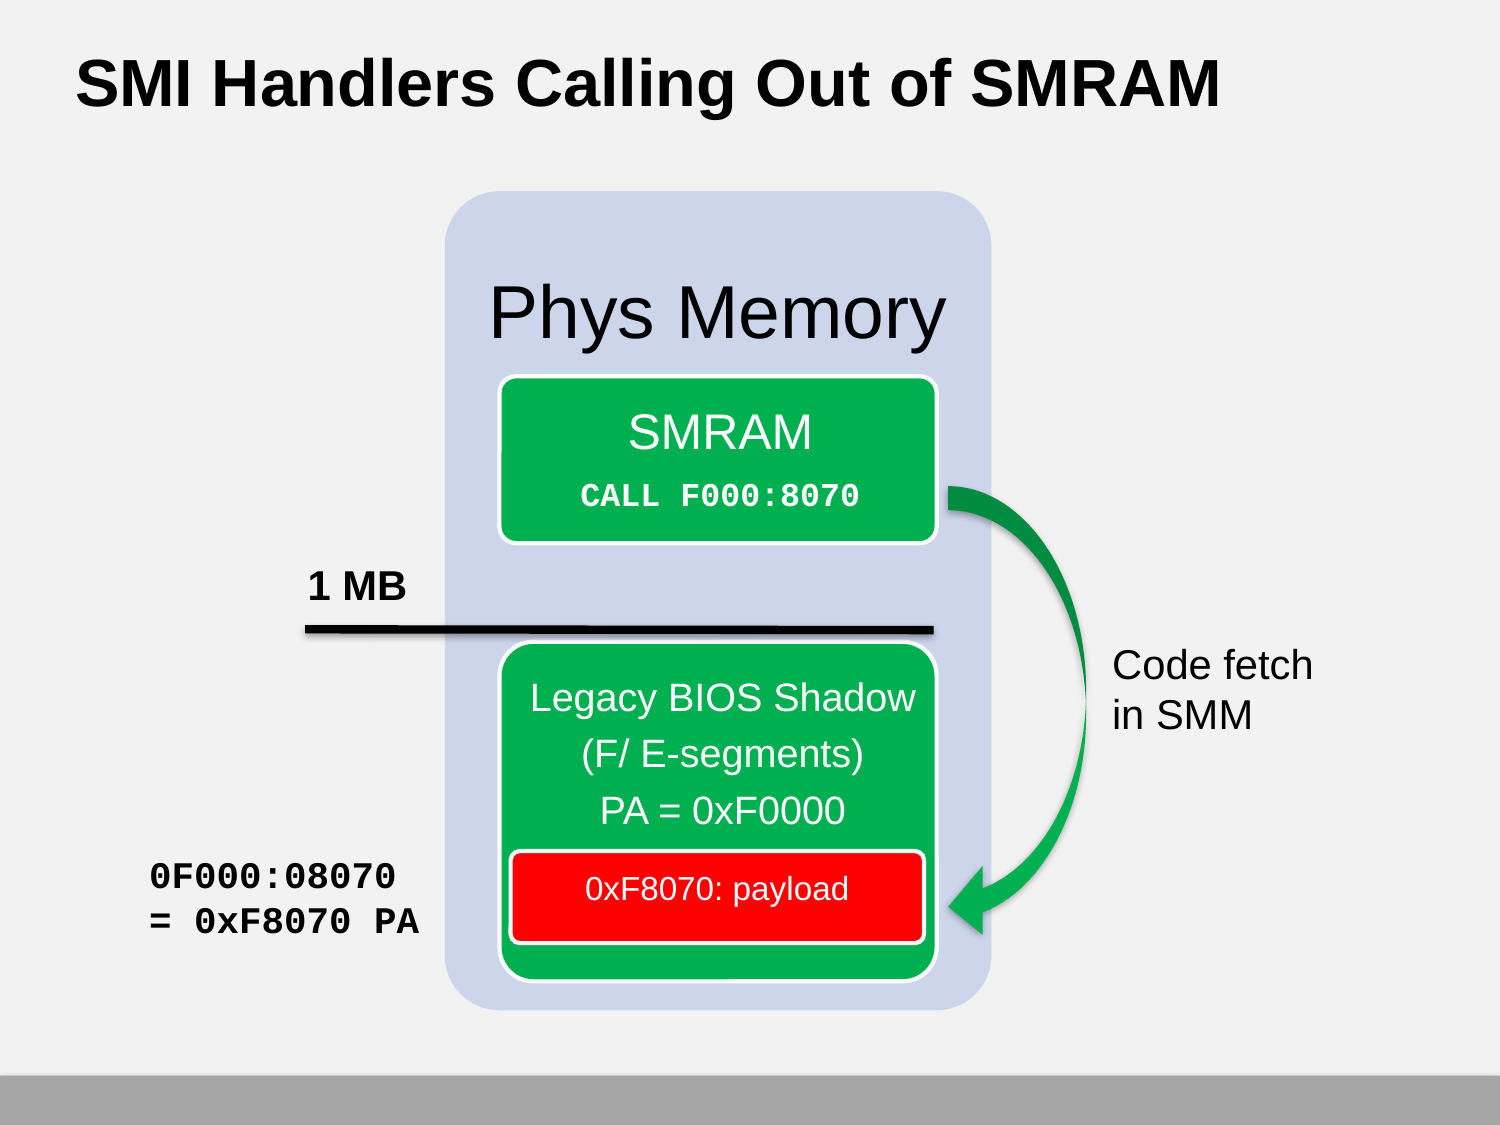

# SMI Handlers Calling Out of SMRAM
Phys Memory
SMRAM
CALL F000:8070
Legacy BIOS Shadow
(F/ E-segments)
PA = 0xF0000

1 MB
Code fetch
in SMM
0xF8070: payload

0F000:08070 = 0xF8070 PA